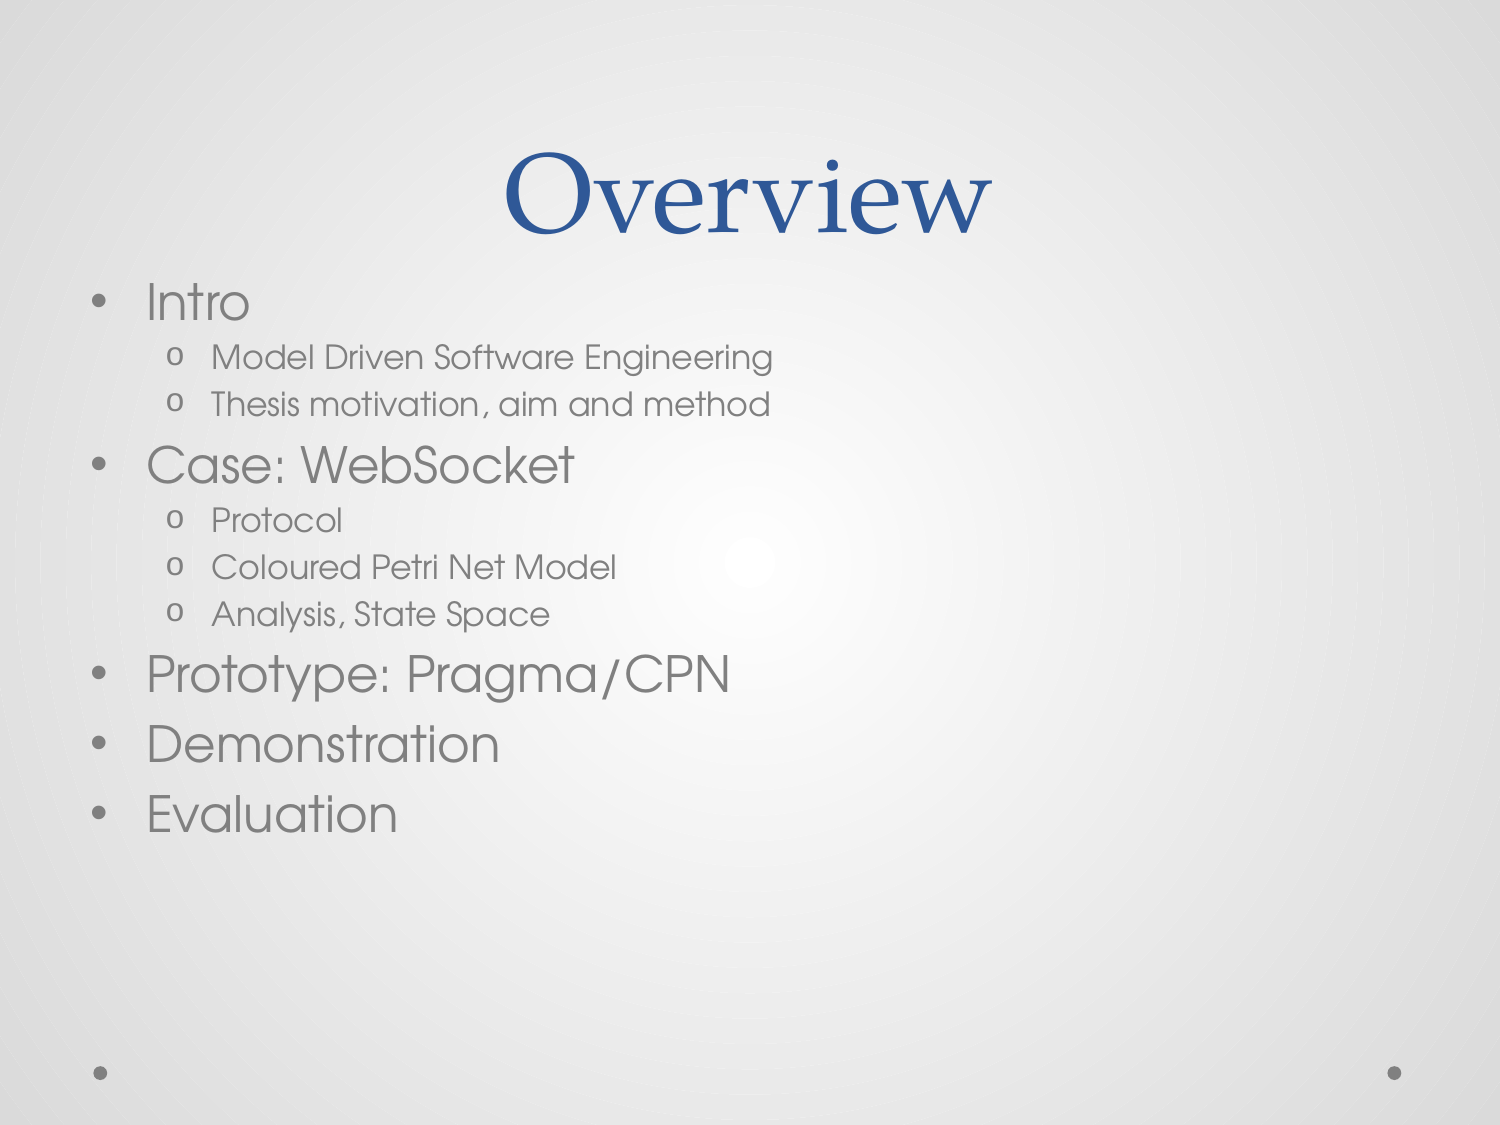

# Overview
Intro
Model Driven Software Engineering
Thesis motivation, aim and method
Case: WebSocket
Protocol
Coloured Petri Net Model
Analysis, State Space
Prototype: Pragma/CPN
Demonstration
Evaluation